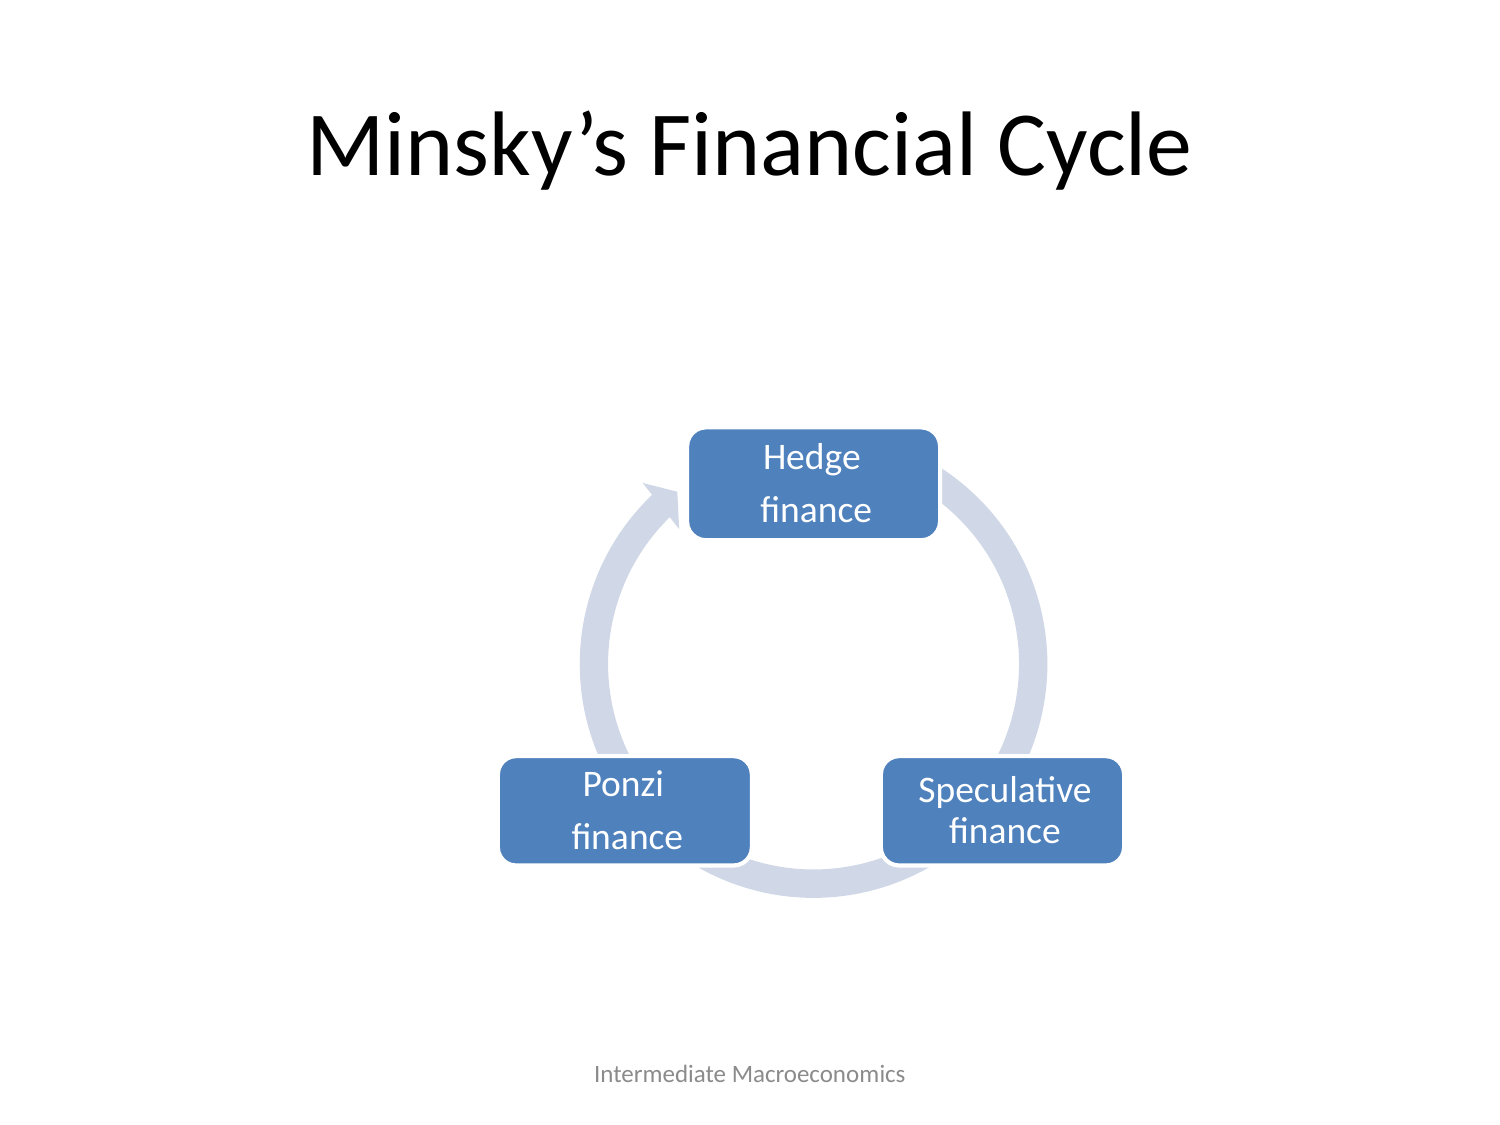

# Minsky’s Financial Cycle
Hedge
finance
Speculative finance
Ponzi
finance
Intermediate Macroeconomics